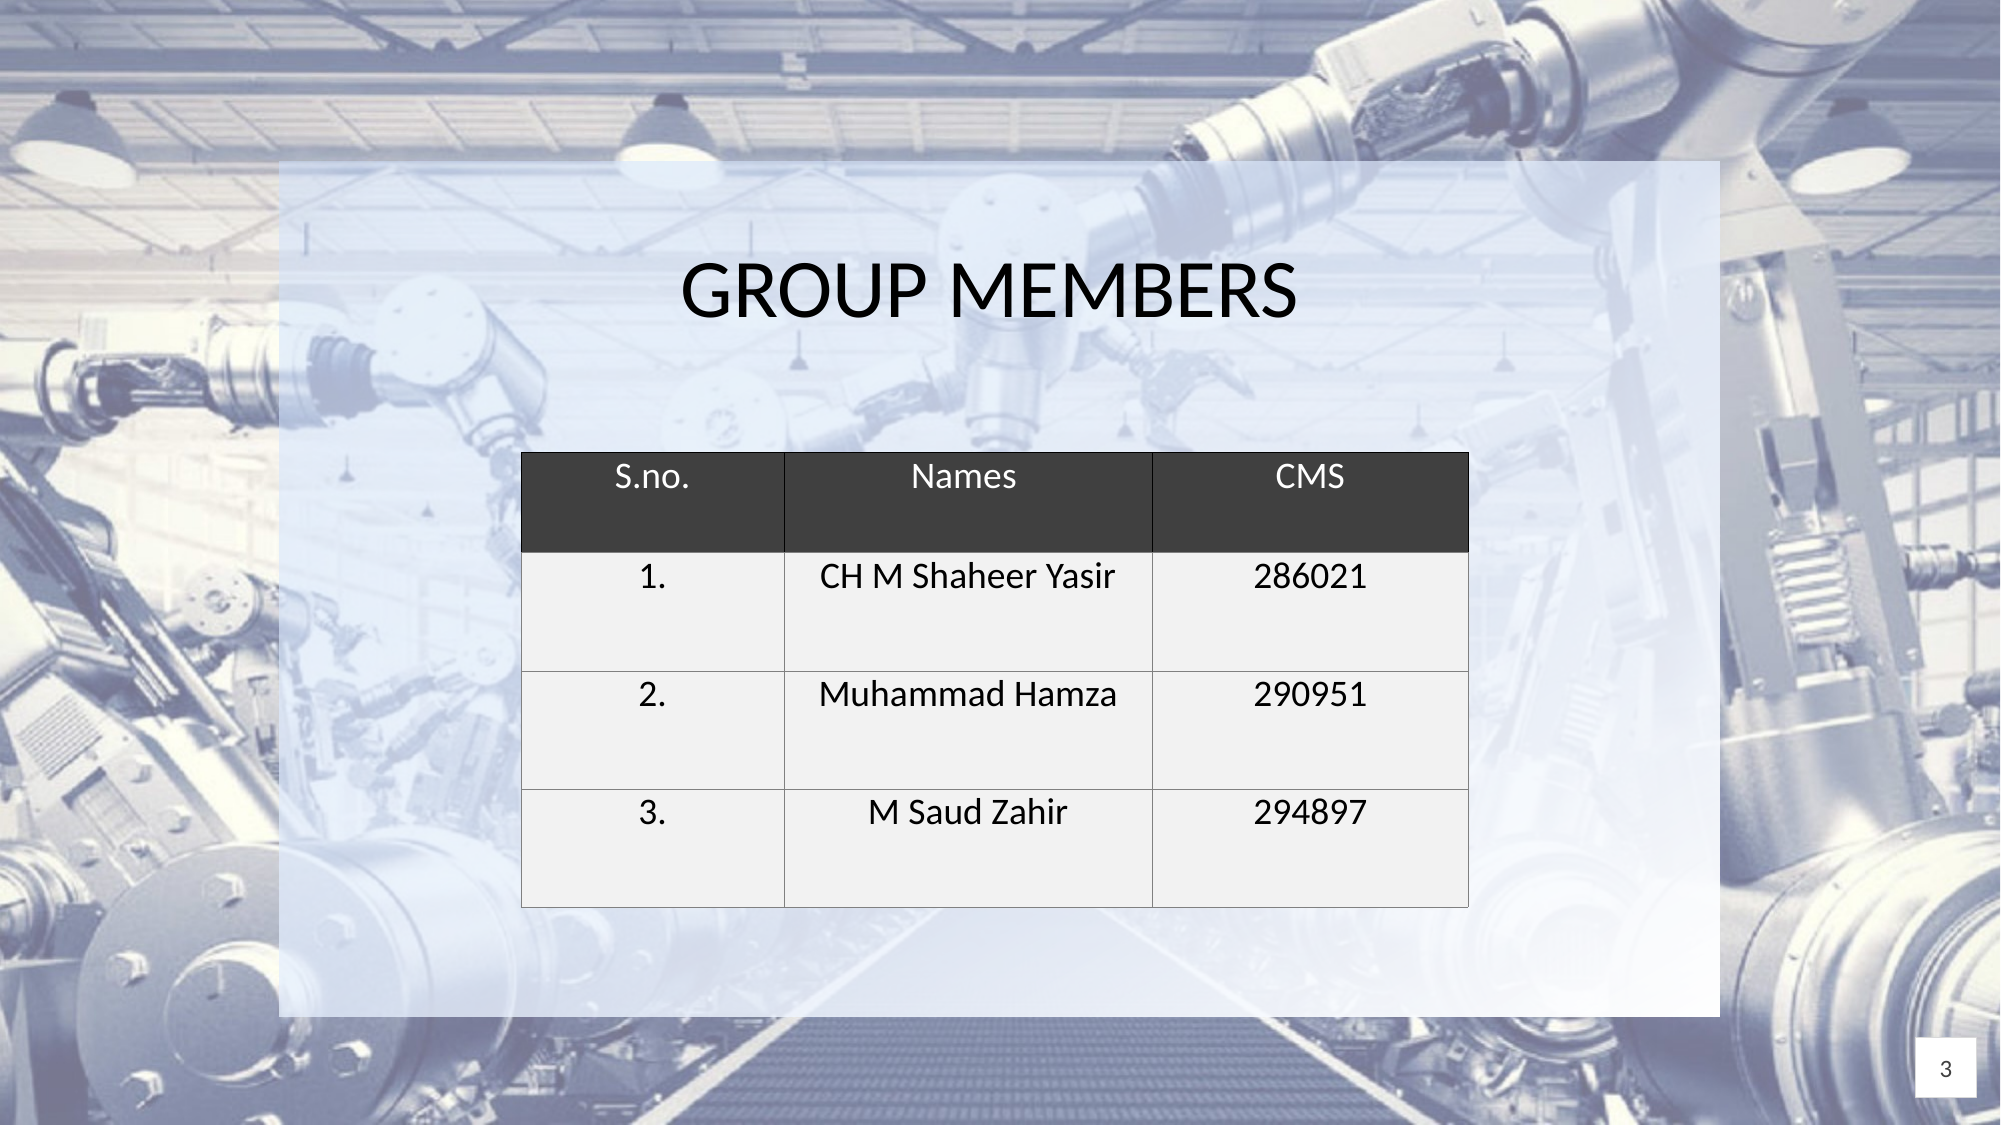

#
 GROUP MEMBERS
| S.no. | Names | CMS |
| --- | --- | --- |
| 1. | CH M Shaheer Yasir | 286021 |
| 2. | Muhammad Hamza | 290951 |
| 3. | M Saud Zahir | 294897 |
3